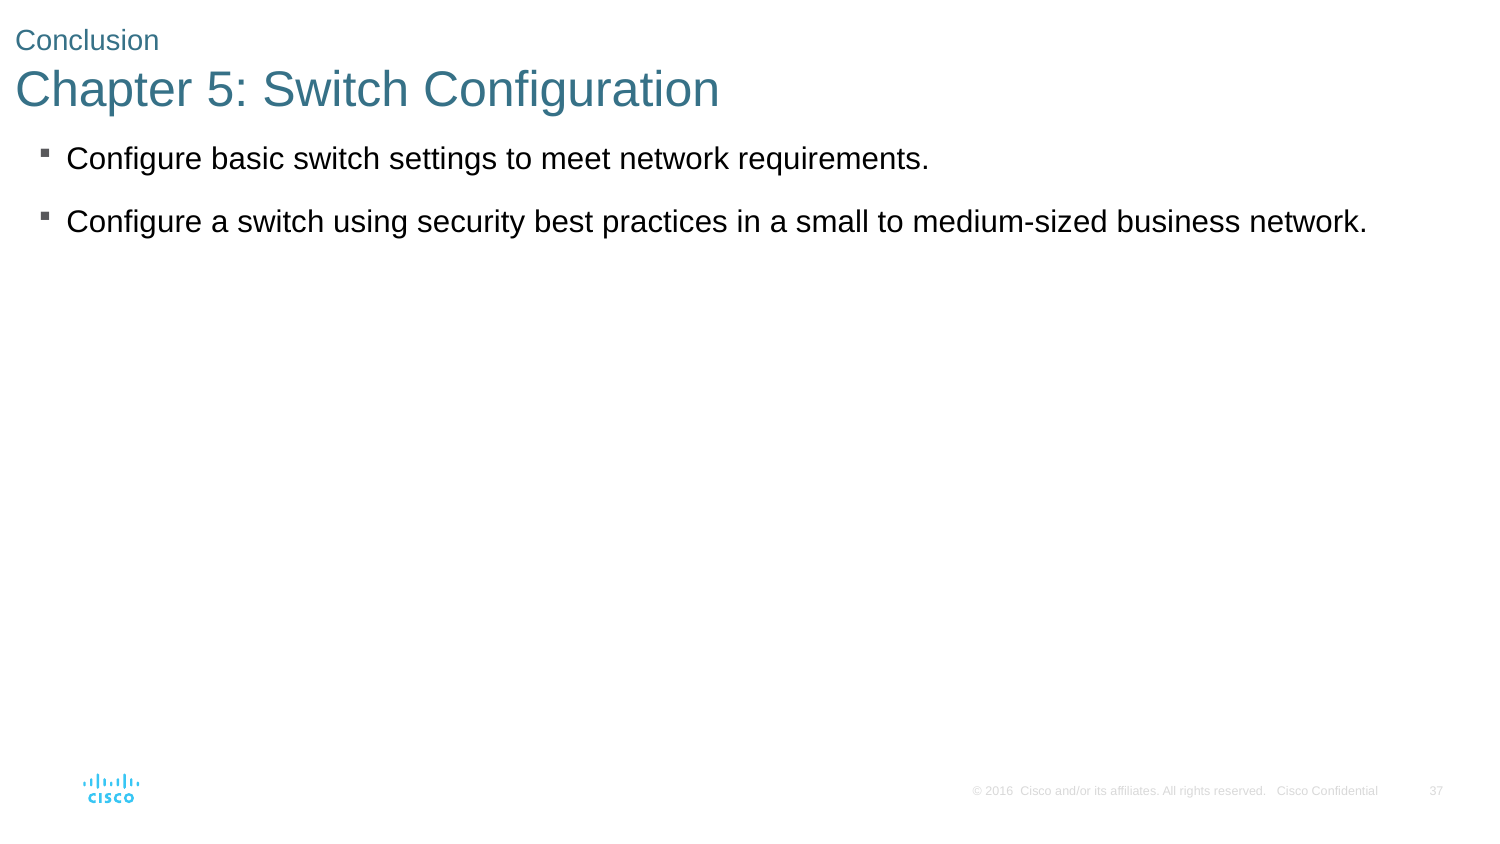

# Conclusion Chapter 5: Switch Configuration
Configure basic switch settings to meet network requirements.
Configure a switch using security best practices in a small to medium-sized business network.